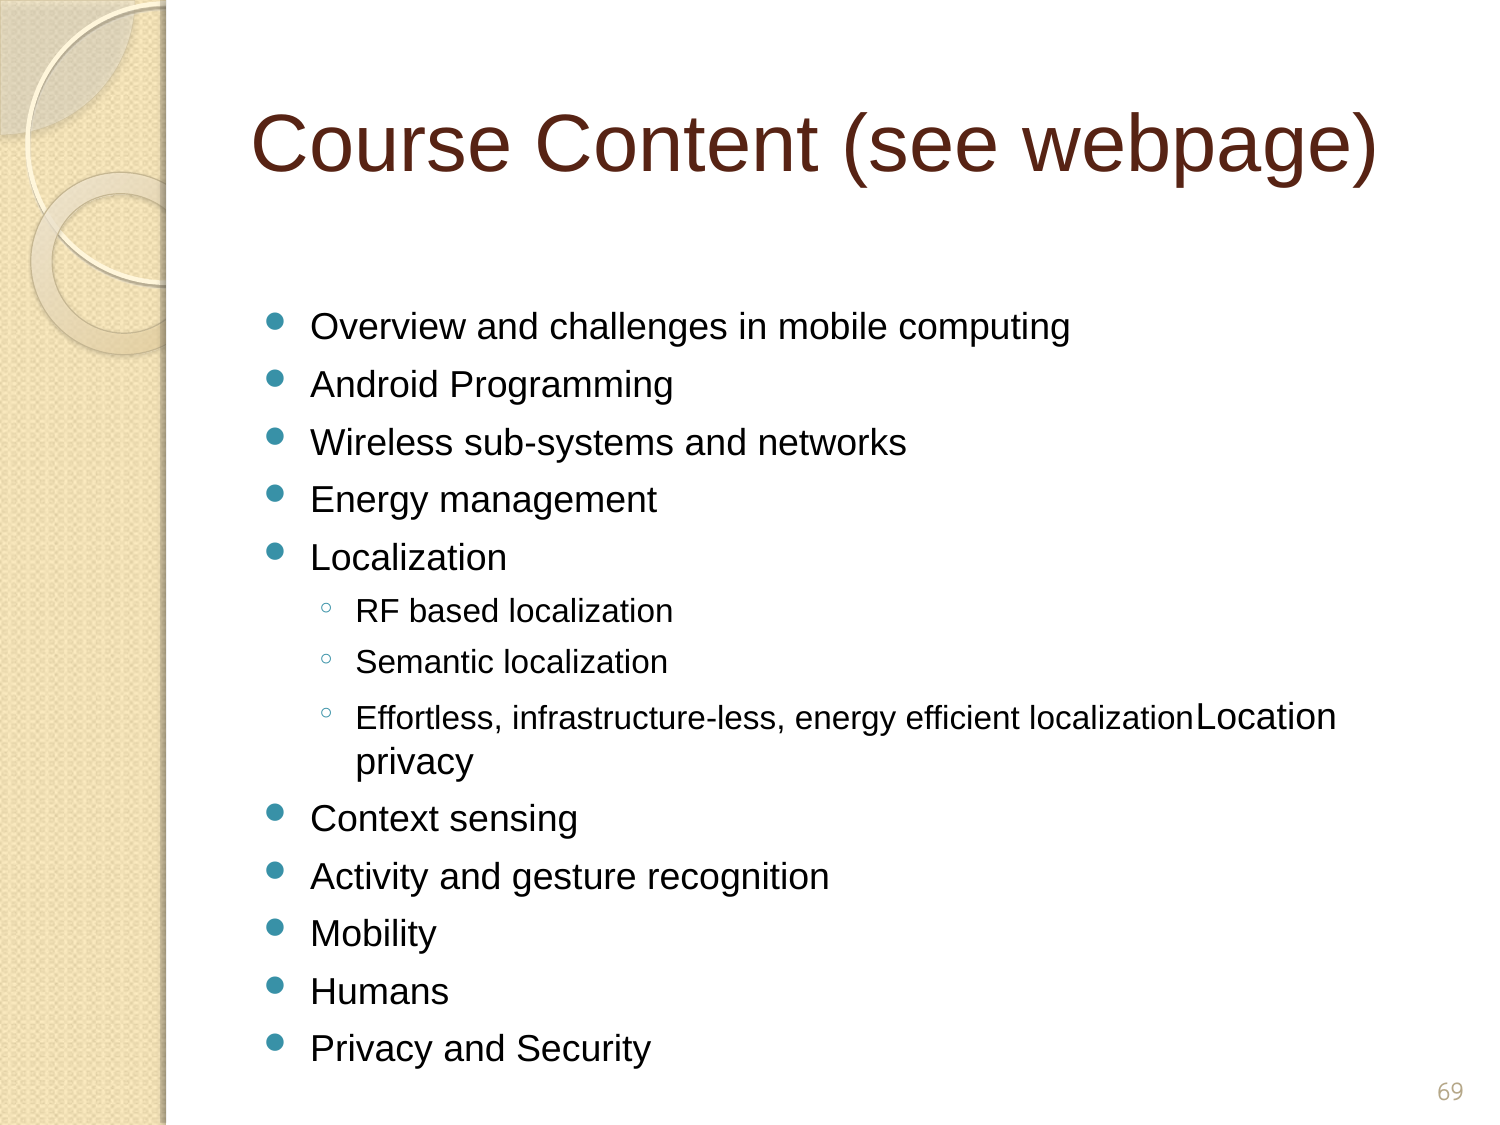

# Course Content (see webpage)

Overview and challenges in mobile computing
Android Programming
Wireless sub-systems and networks
Energy management
Localization
RF based localization
Semantic localization
Effortless, infrastructure-less, energy efficient localizationLocation privacy
Context sensing
Activity and gesture recognition
Mobility
Humans
Privacy and Security
69